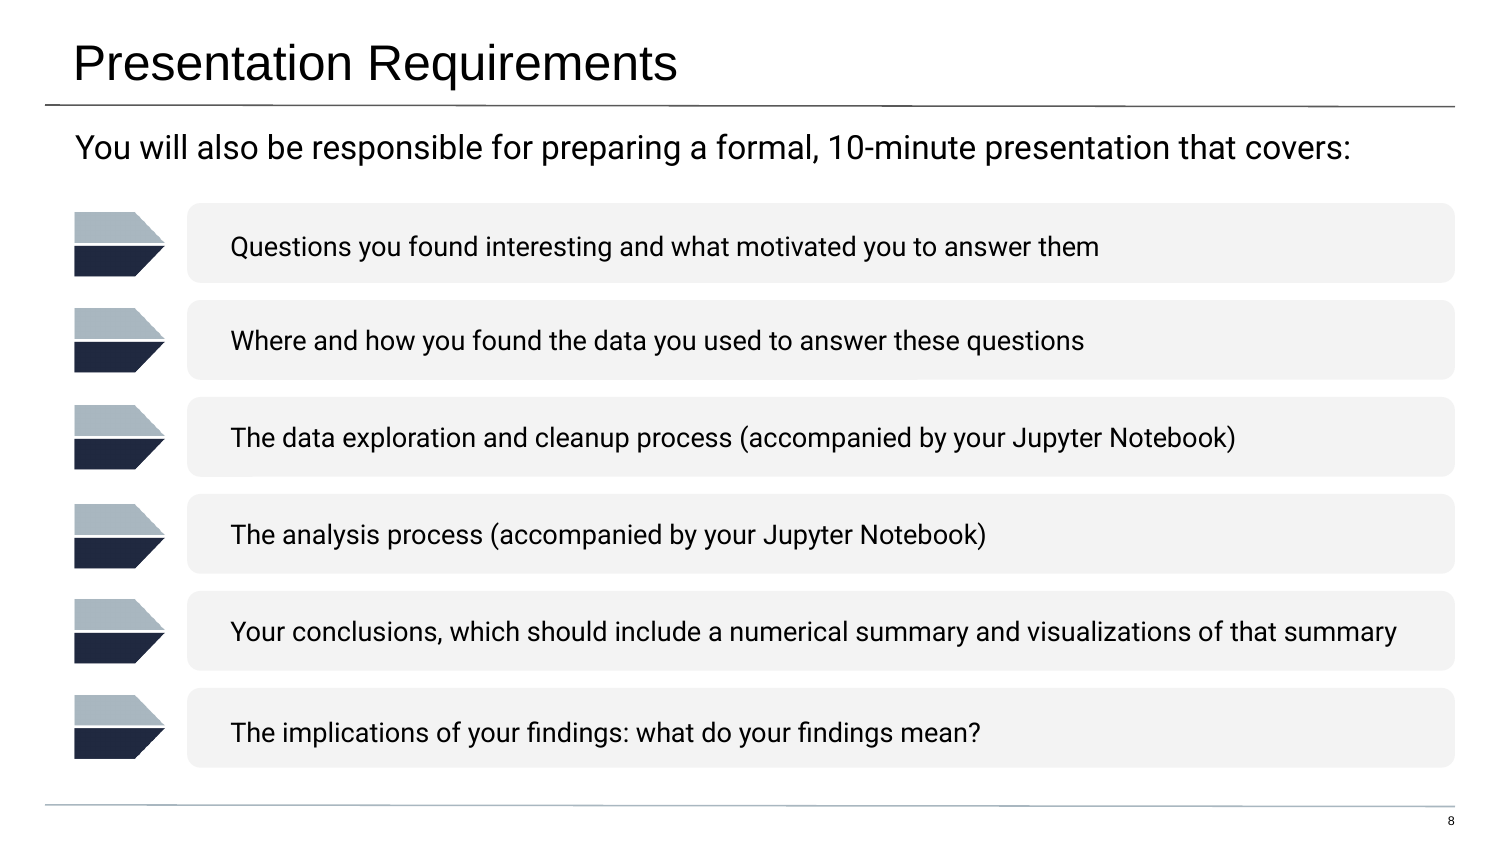

# Presentation Requirements
You will also be responsible for preparing a formal, 10-minute presentation that covers:

Questions you found interesting and what motivated you to answer them
Where and how you found the data you used to answer these questions
The data exploration and cleanup process (accompanied by your Jupyter Notebook)
The analysis process (accompanied by your Jupyter Notebook)
Your conclusions, which should include a numerical summary and visualizations of that summary
The implications of your findings: what do your findings mean?

8